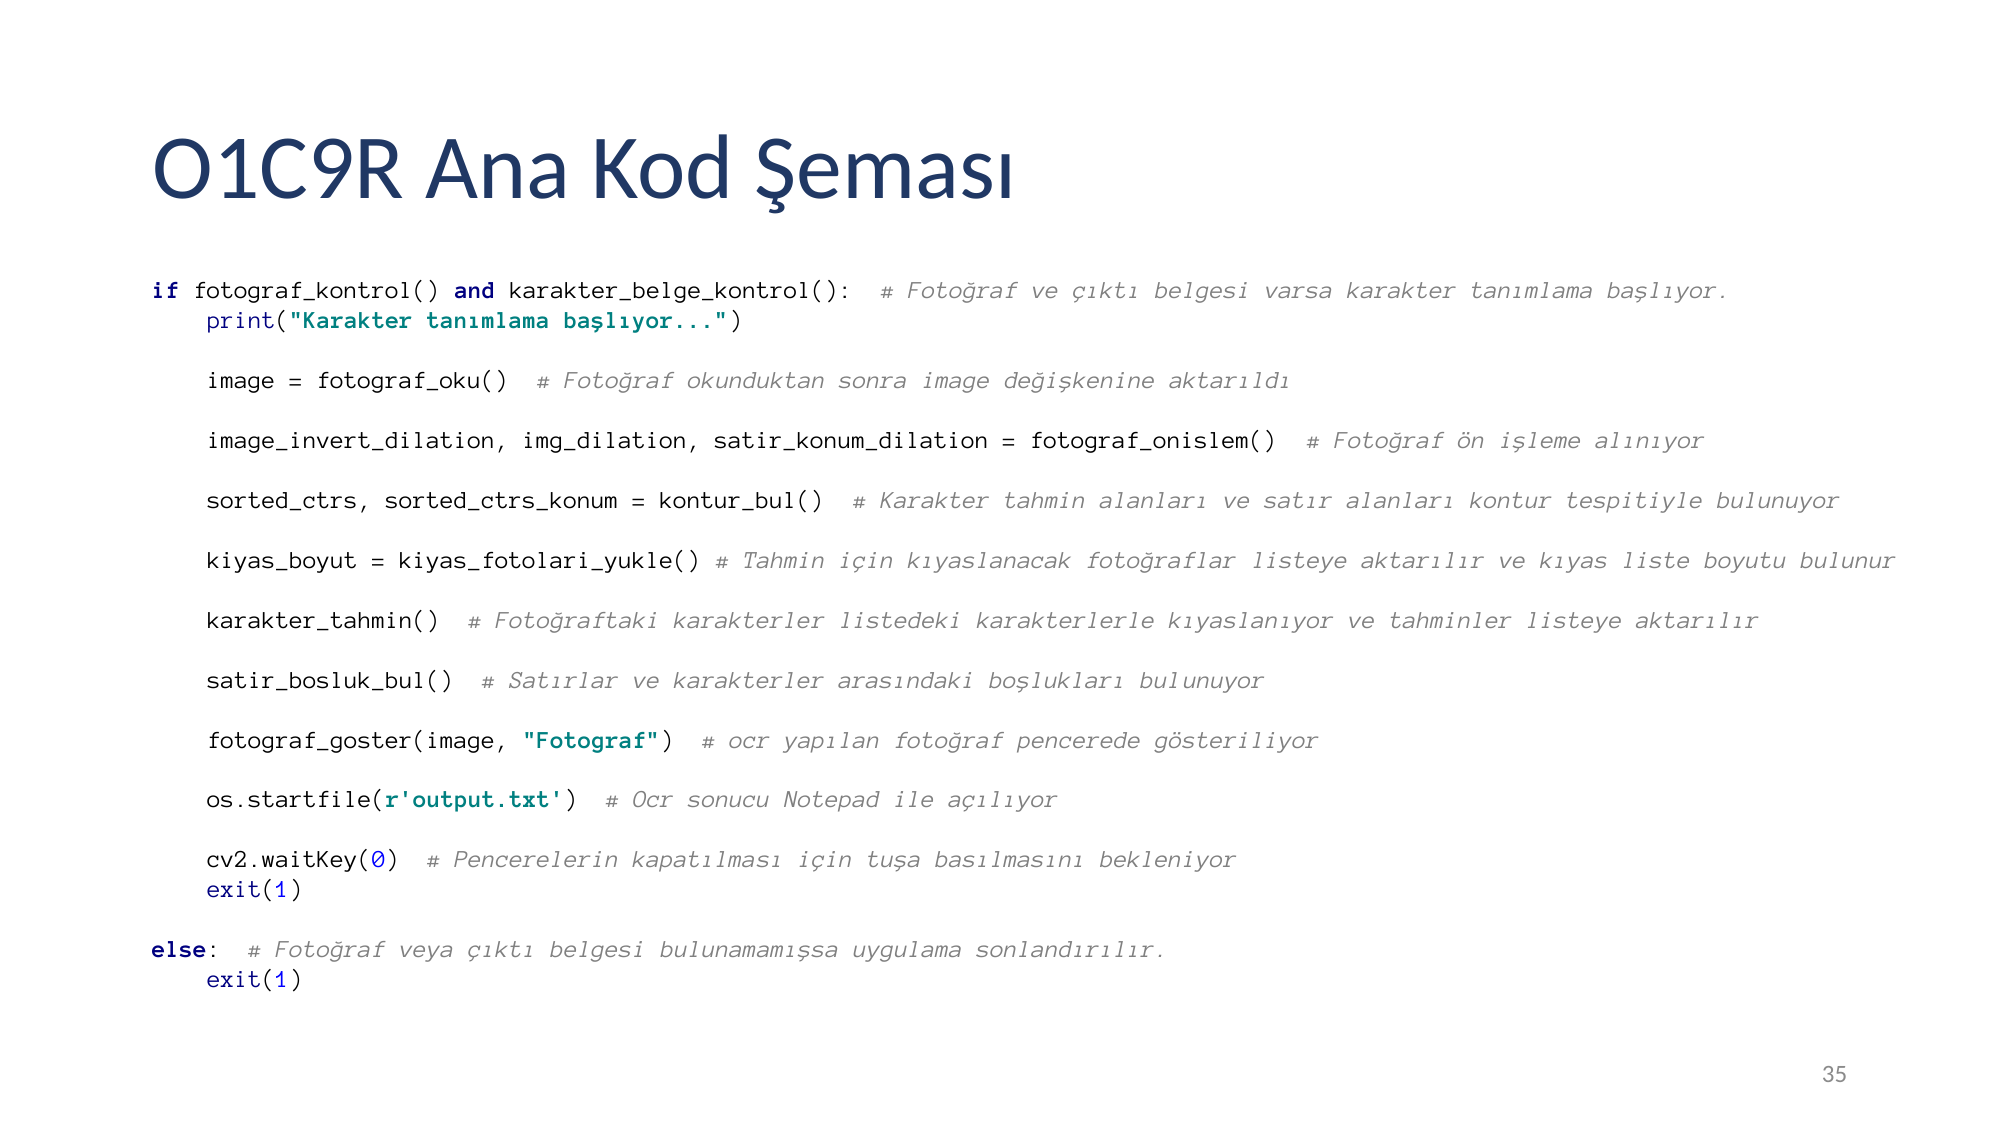

# O1C9R Ana Kod Şeması
if fotograf_kontrol() and karakter_belge_kontrol():  # Fotoğraf ve çıktı belgesi varsa karakter tanımlama başlıyor.
    print("Karakter tanımlama başlıyor...")
    image = fotograf_oku()  # Fotoğraf okunduktan sonra image değişkenine aktarıldı
    image_invert_dilation, img_dilation, satir_konum_dilation = fotograf_onislem()  # Fotoğraf ön işleme alınıyor
    sorted_ctrs, sorted_ctrs_konum = kontur_bul()  # Karakter tahmin alanları ve satır alanları kontur tespitiyle bulunuyor
    kiyas_boyut = kiyas_fotolari_yukle() # Tahmin için kıyaslanacak fotoğraflar listeye aktarılır ve kıyas liste boyutu bulunur
    karakter_tahmin()  # Fotoğraftaki karakterler listedeki karakterlerle kıyaslanıyor ve tahminler listeye aktarılır
    satir_bosluk_bul()  # Satırlar ve karakterler arasındaki boşlukları bulunuyor
    fotograf_goster(image, "Fotograf")  # ocr yapılan fotoğraf pencerede gösteriliyor
    os.startfile(r'output.txt')  # Ocr sonucu Notepad ile açılıyor
    cv2.waitKey(0)  # Pencerelerin kapatılması için tuşa basılmasını bekleniyor
    exit(1)
else:  # Fotoğraf veya çıktı belgesi bulunamamışsa uygulama sonlandırılır.
    exit(1)
35